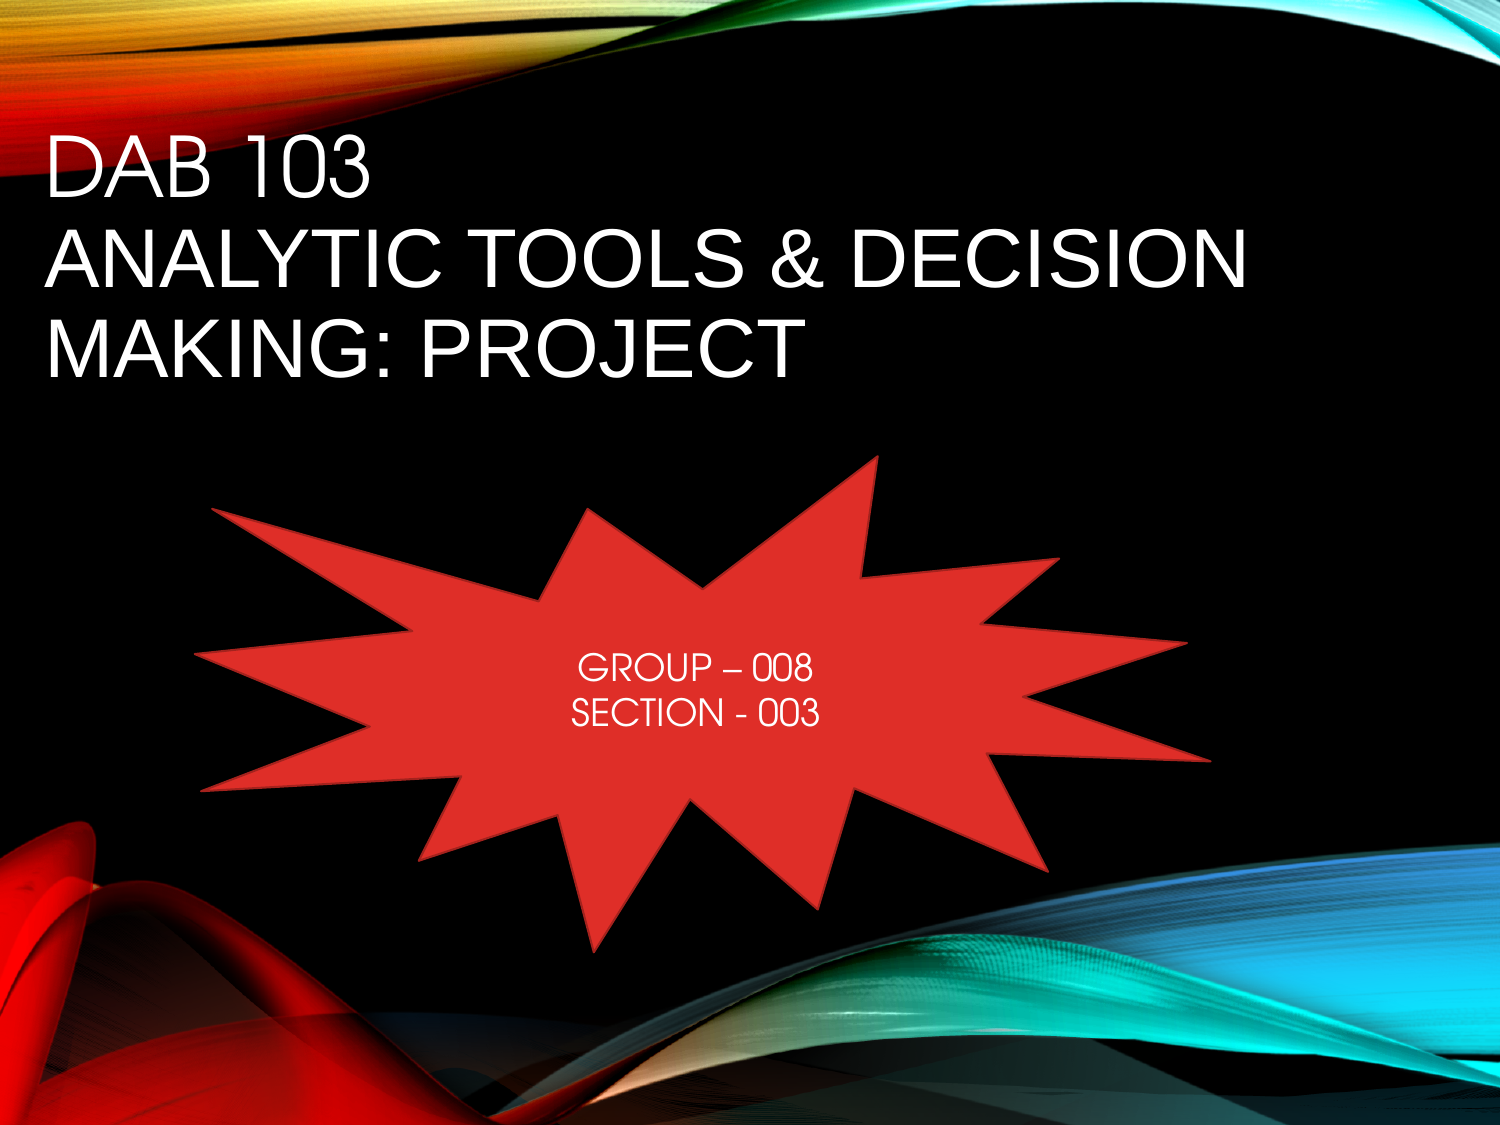

# DAB 103 aNAlytic Tools & Decision Making: Project
GROUP – 008
SECTION - 003